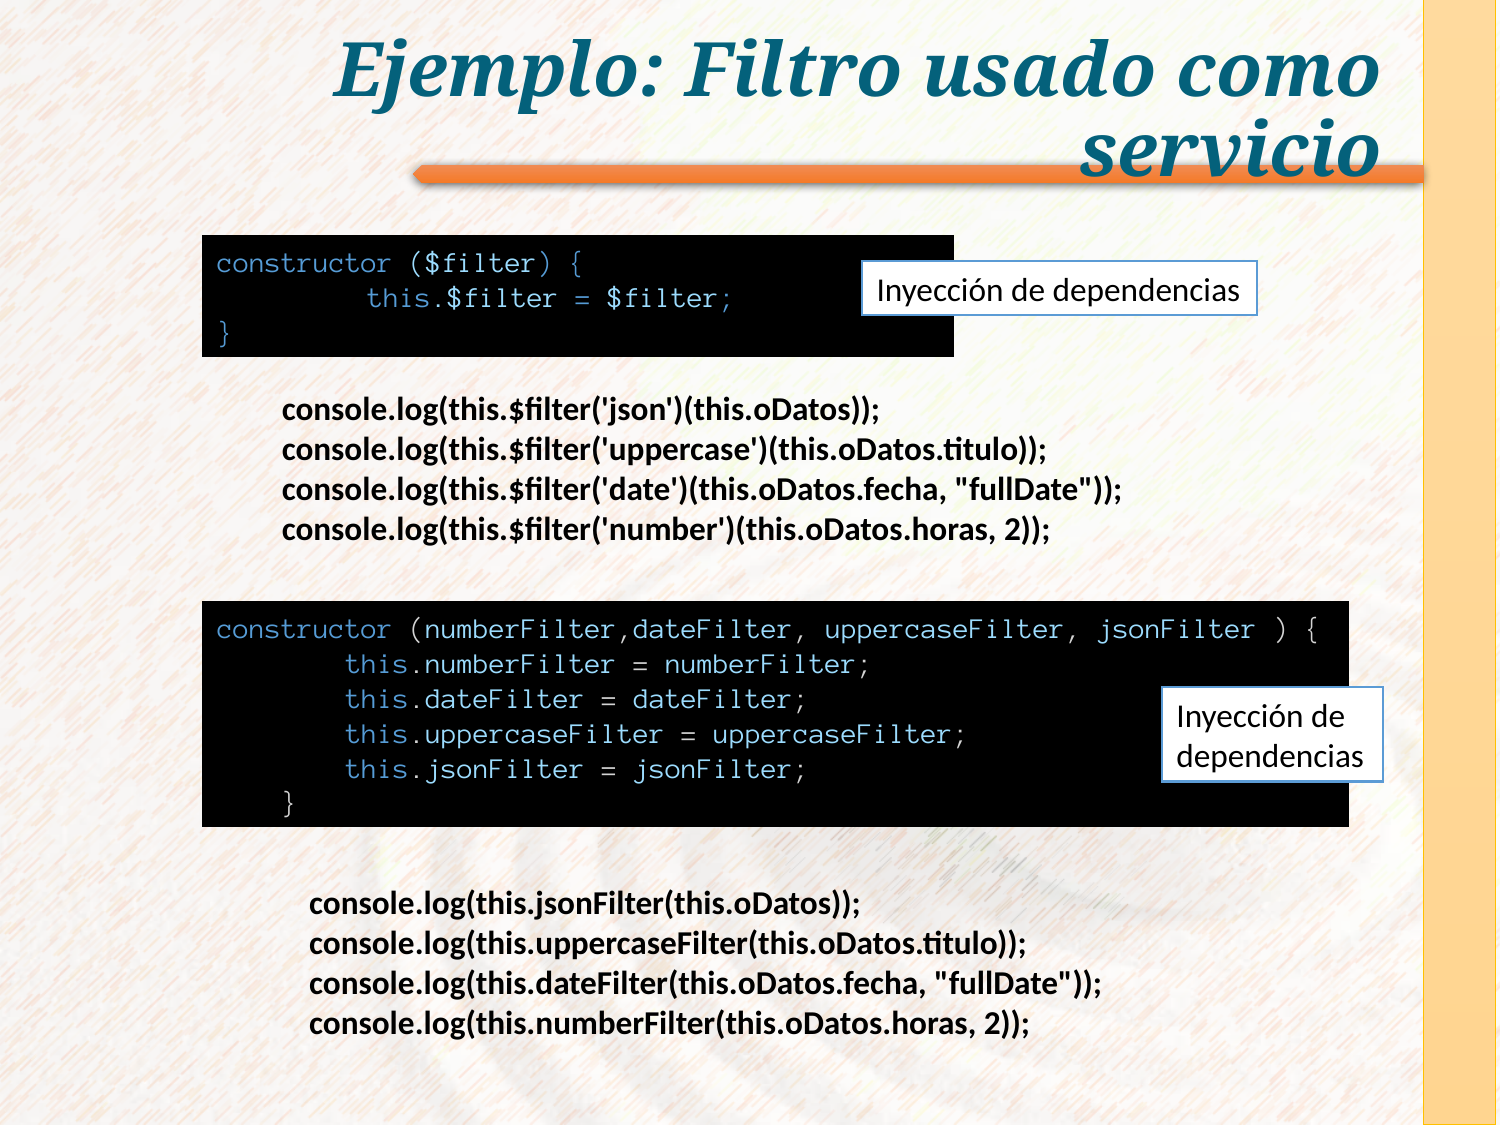

# Ejemplo: Filtro usado como servicio
constructor ($filter) {
	this.$filter = $filter;
}
Inyección de dependencias
console.log(this.$filter('json')(this.oDatos));
console.log(this.$filter('uppercase')(this.oDatos.titulo));
console.log(this.$filter('date')(this.oDatos.fecha, "fullDate"));
console.log(this.$filter('number')(this.oDatos.horas, 2));
constructor (numberFilter,dateFilter, uppercaseFilter, jsonFilter ) {
        this.numberFilter = numberFilter;
        this.dateFilter = dateFilter;
        this.uppercaseFilter = uppercaseFilter;
        this.jsonFilter = jsonFilter;
    }
Inyección de dependencias
console.log(this.jsonFilter(this.oDatos));
console.log(this.uppercaseFilter(this.oDatos.titulo));
console.log(this.dateFilter(this.oDatos.fecha, "fullDate"));
console.log(this.numberFilter(this.oDatos.horas, 2));